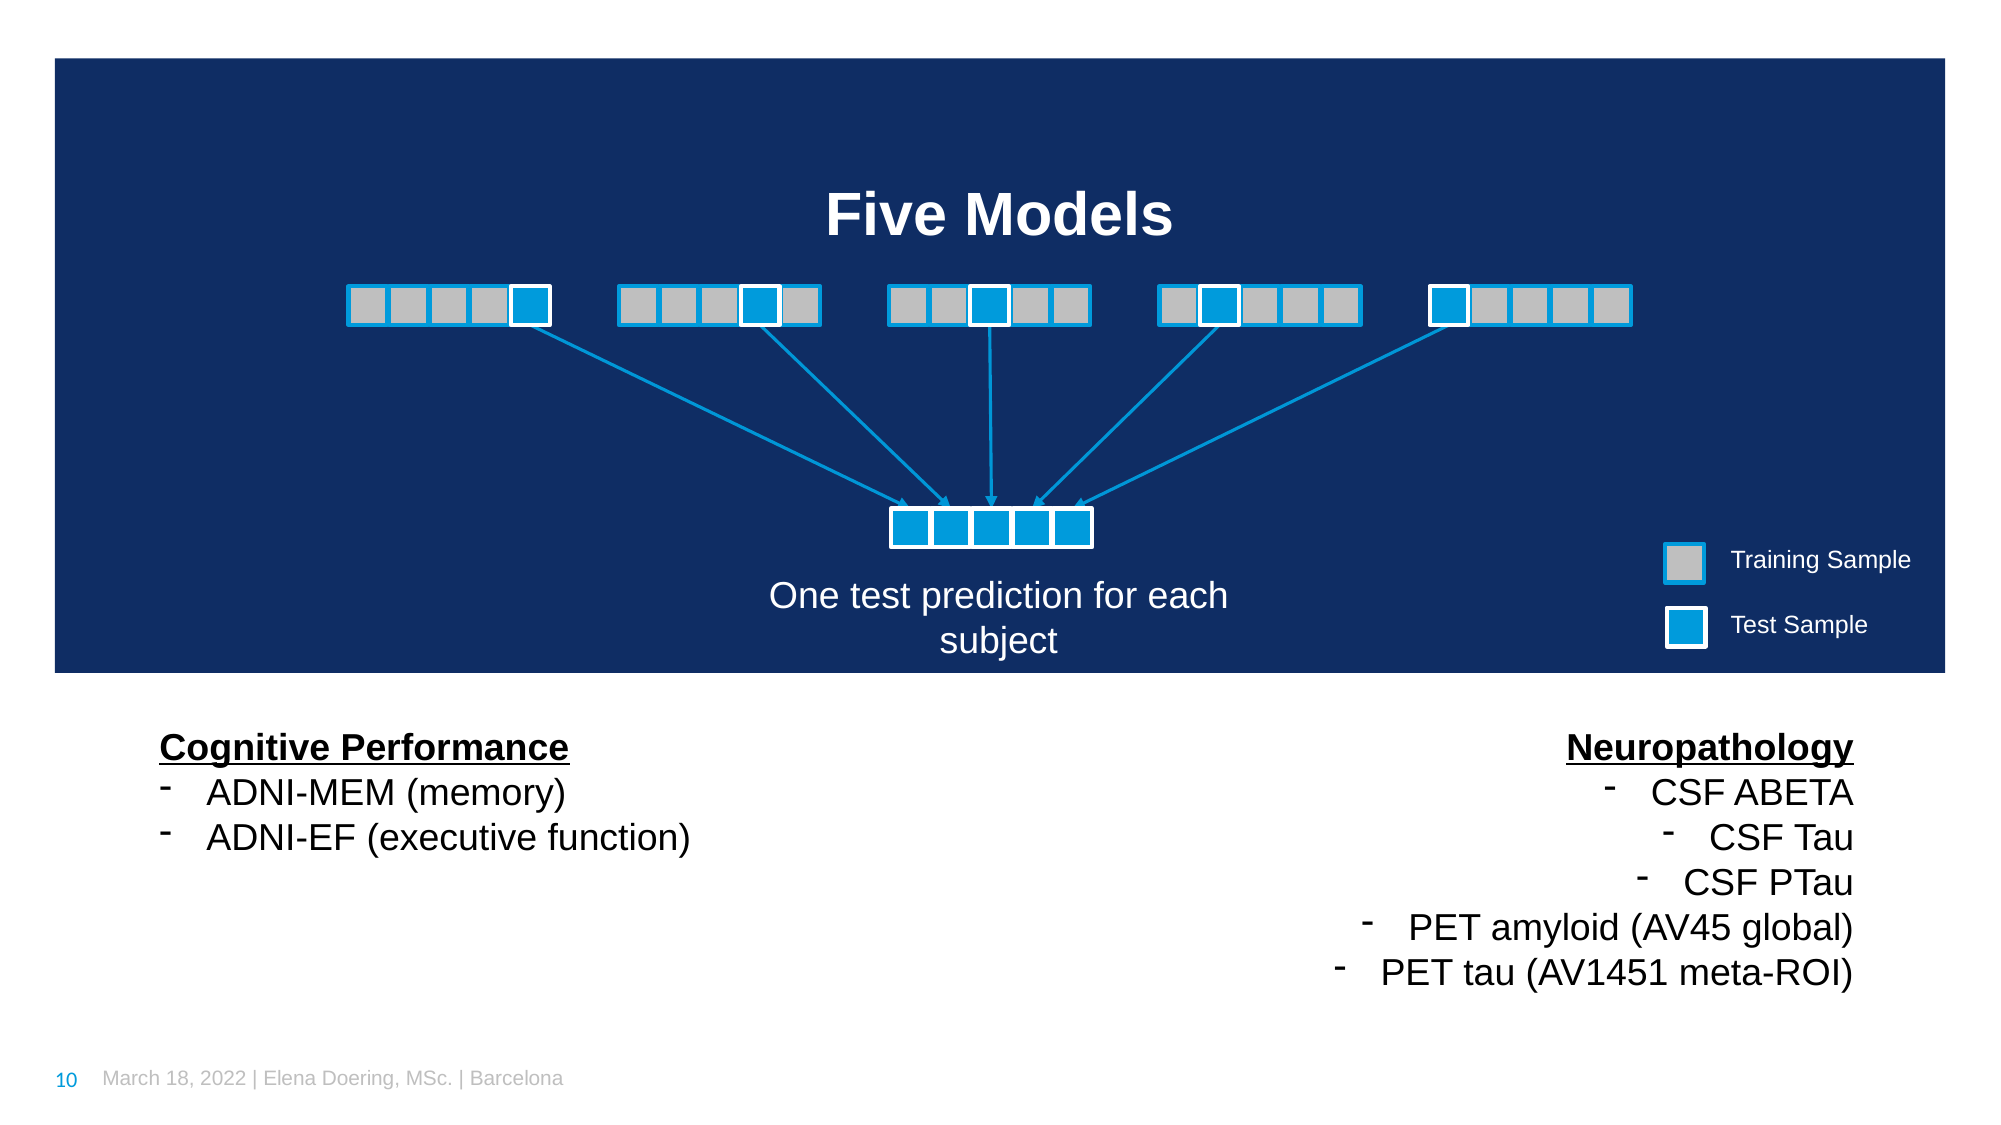

# Five Models

Training Sample

One test prediction for each subject
Test Sample

Cognitive Performance
ADNI-MEM (memory)
ADNI-EF (executive function)
Neuropathology
CSF ABETA
CSF Tau
CSF PTau
PET amyloid (AV45 global)
PET tau (AV1451 meta-ROI)